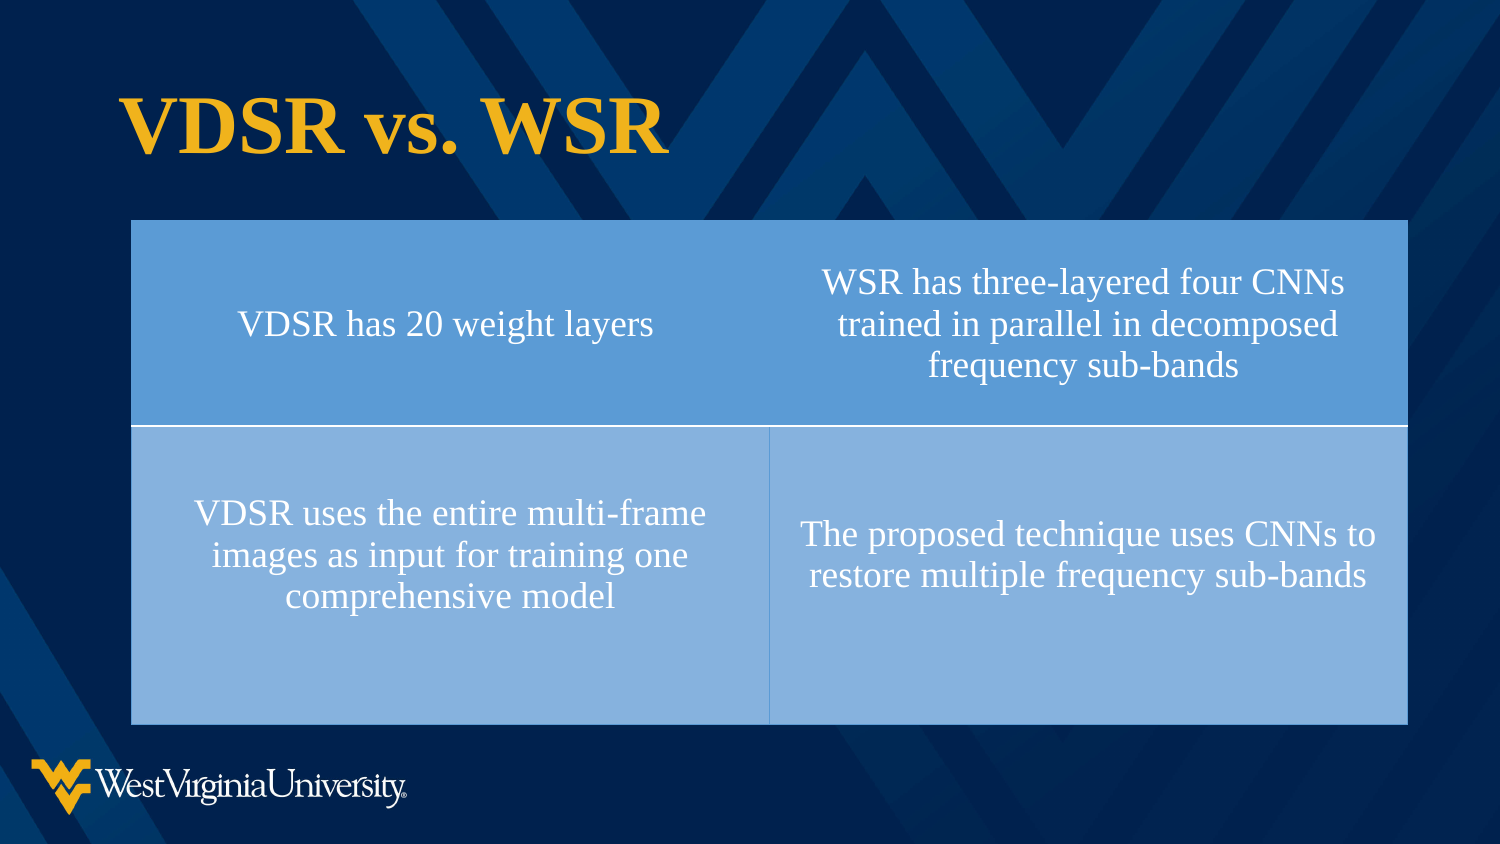

# VDSR vs. WSR
| VDSR has 20 weight layers | WSR has three-layered four CNNs trained in parallel in decomposed frequency sub-bands |
| --- | --- |
| VDSR uses the entire multi-frame images as input for training one comprehensive model | The proposed technique uses CNNs to restore multiple frequency sub-bands |